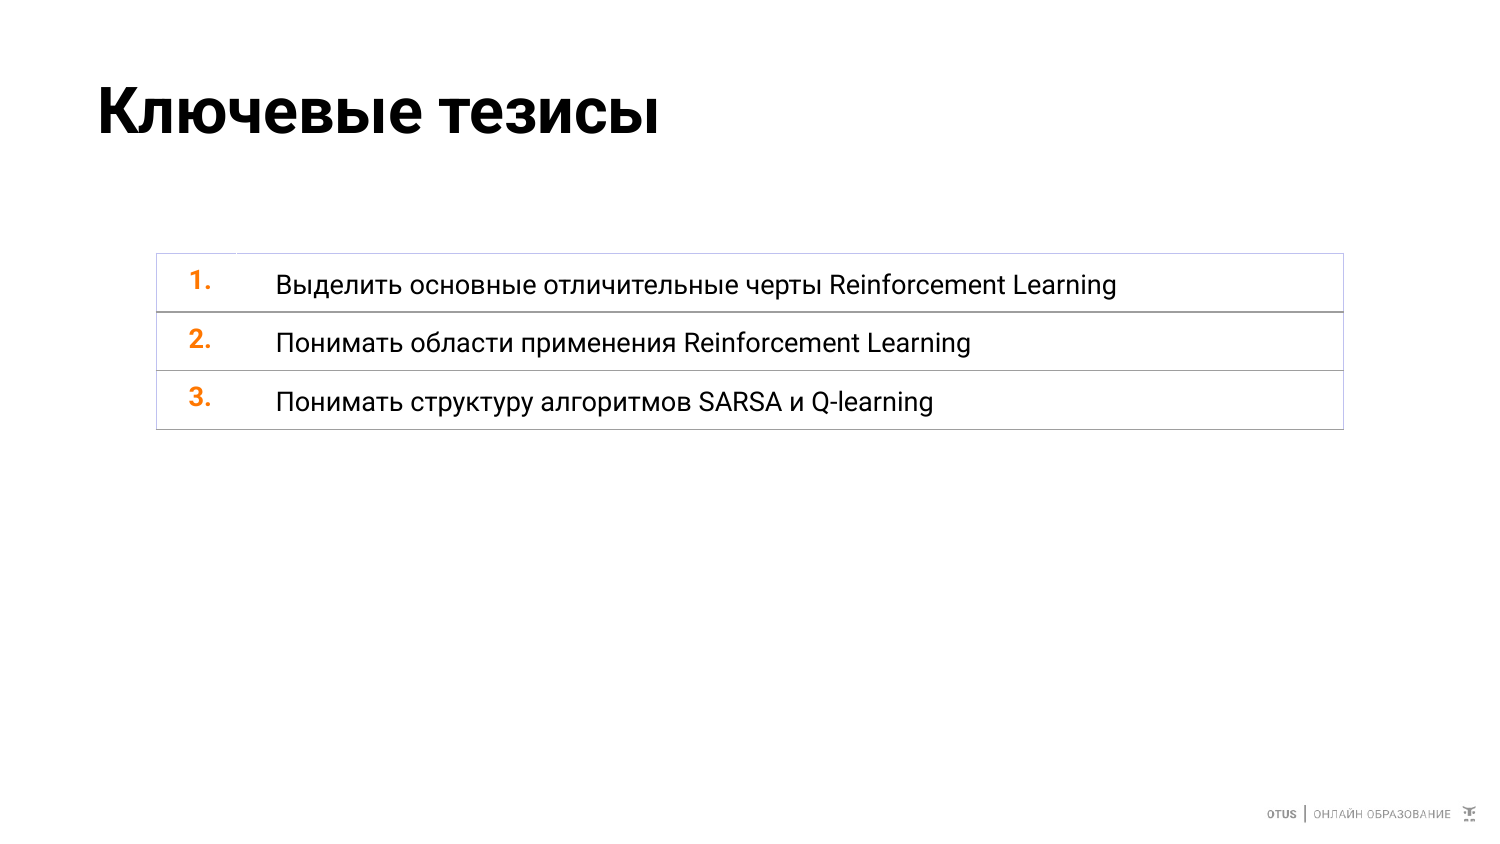

# Ключевые тезисы

| 1. | Выделить основные отличительные черты Reinforcement Learning |
| --- | --- |
| 2. | Понимать области применения Reinforcement Learning |
| 3. | Понимать структуру алгоритмов SARSA и Q-learning |